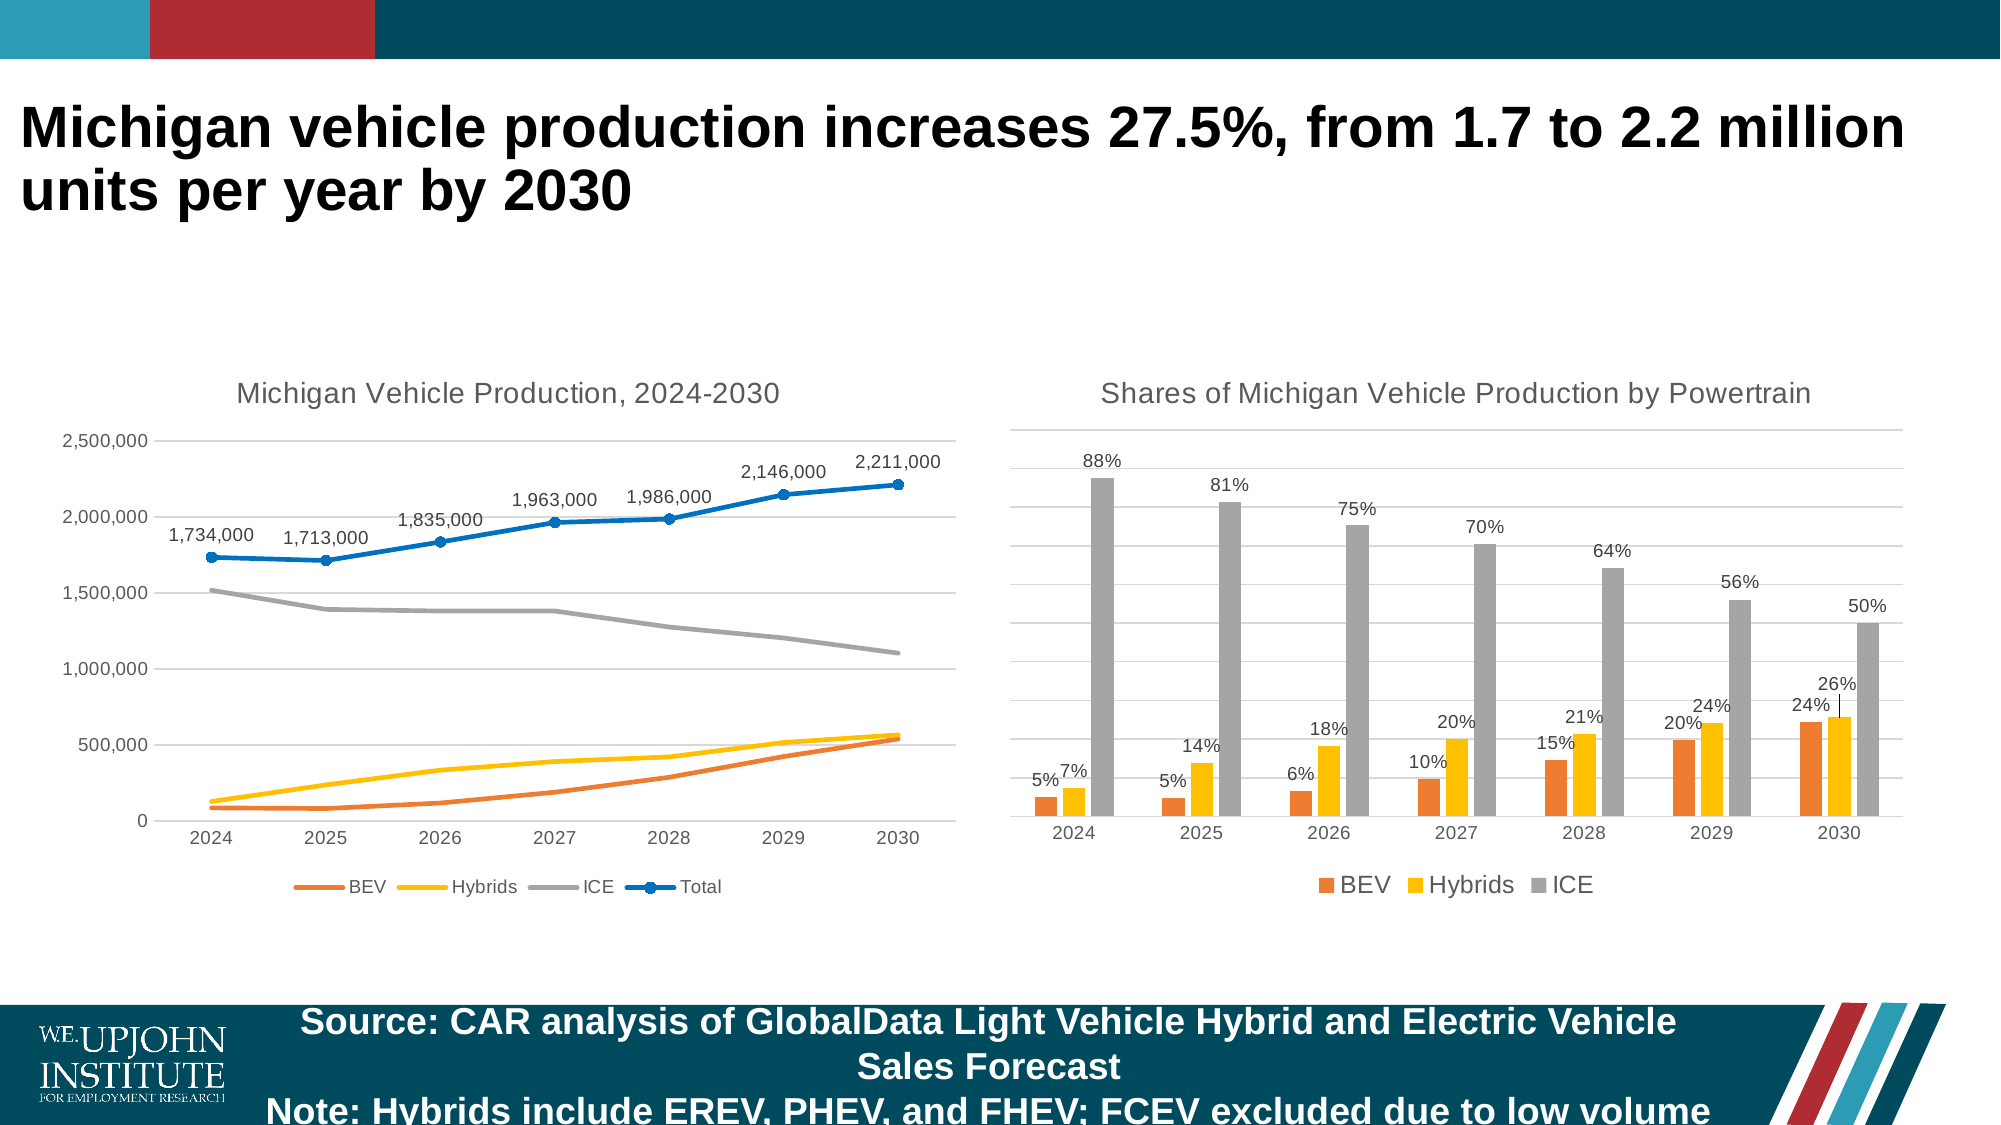

# Michigan vehicle production increases 27.5%, from 1.7 to 2.2 million units per year by 2030

### Chart: Michigan Vehicle Production, 2024-2030

| Category | BEV | Hybrids | ICE | Total |
|---|---|---|---|---|
| 2024 | 87000.0 | 129000.0 | 1518000.0 | 1734000.0 |
| 2025 | 83000.0 | 238000.0 | 1392000.0 | 1713000.0 |
| 2026 | 119000.0 | 335000.0 | 1381000.0 | 1835000.0 |
| 2027 | 190000.0 | 392000.0 | 1381000.0 | 1963000.0 |
| 2028 | 288000.0 | 422000.0 | 1276000.0 | 1986000.0 |
| 2029 | 425000.0 | 517000.0 | 1204000.0 | 2146000.0 |
| 2030 | 540000.0 | 567000.0 | 1104000.0 | 2211000.0 |

### Chart: Shares of Michigan Vehicle Production by Powertrain

| Category | BEV | Hybrids | ICE |
|---|---|---|---|
| 2024 | 0.050173010380622836 | 0.07439446366782007 | 0.8754325259515571 |
| 2025 | 0.04845300642148278 | 0.1389375364856976 | 0.8126094570928196 |
| 2026 | 0.06485013623978202 | 0.18256130790190736 | 0.7525885558583106 |
| 2027 | 0.09679062659195109 | 0.19969434538970962 | 0.7035150280183393 |
| 2028 | 0.14501510574018128 | 0.21248741188318226 | 0.6424974823766365 |
| 2029 | 0.19804287045666355 | 0.24091332712022367 | 0.5610438024231128 |
| 2030 | 0.24423337856173677 | 0.2564450474898236 | 0.4993215739484396 |
Source: CAR analysis of GlobalData Light Vehicle Hybrid and Electric Vehicle Sales Forecast
Note: Hybrids include EREV, PHEV, and FHEV; FCEV excluded due to low volume